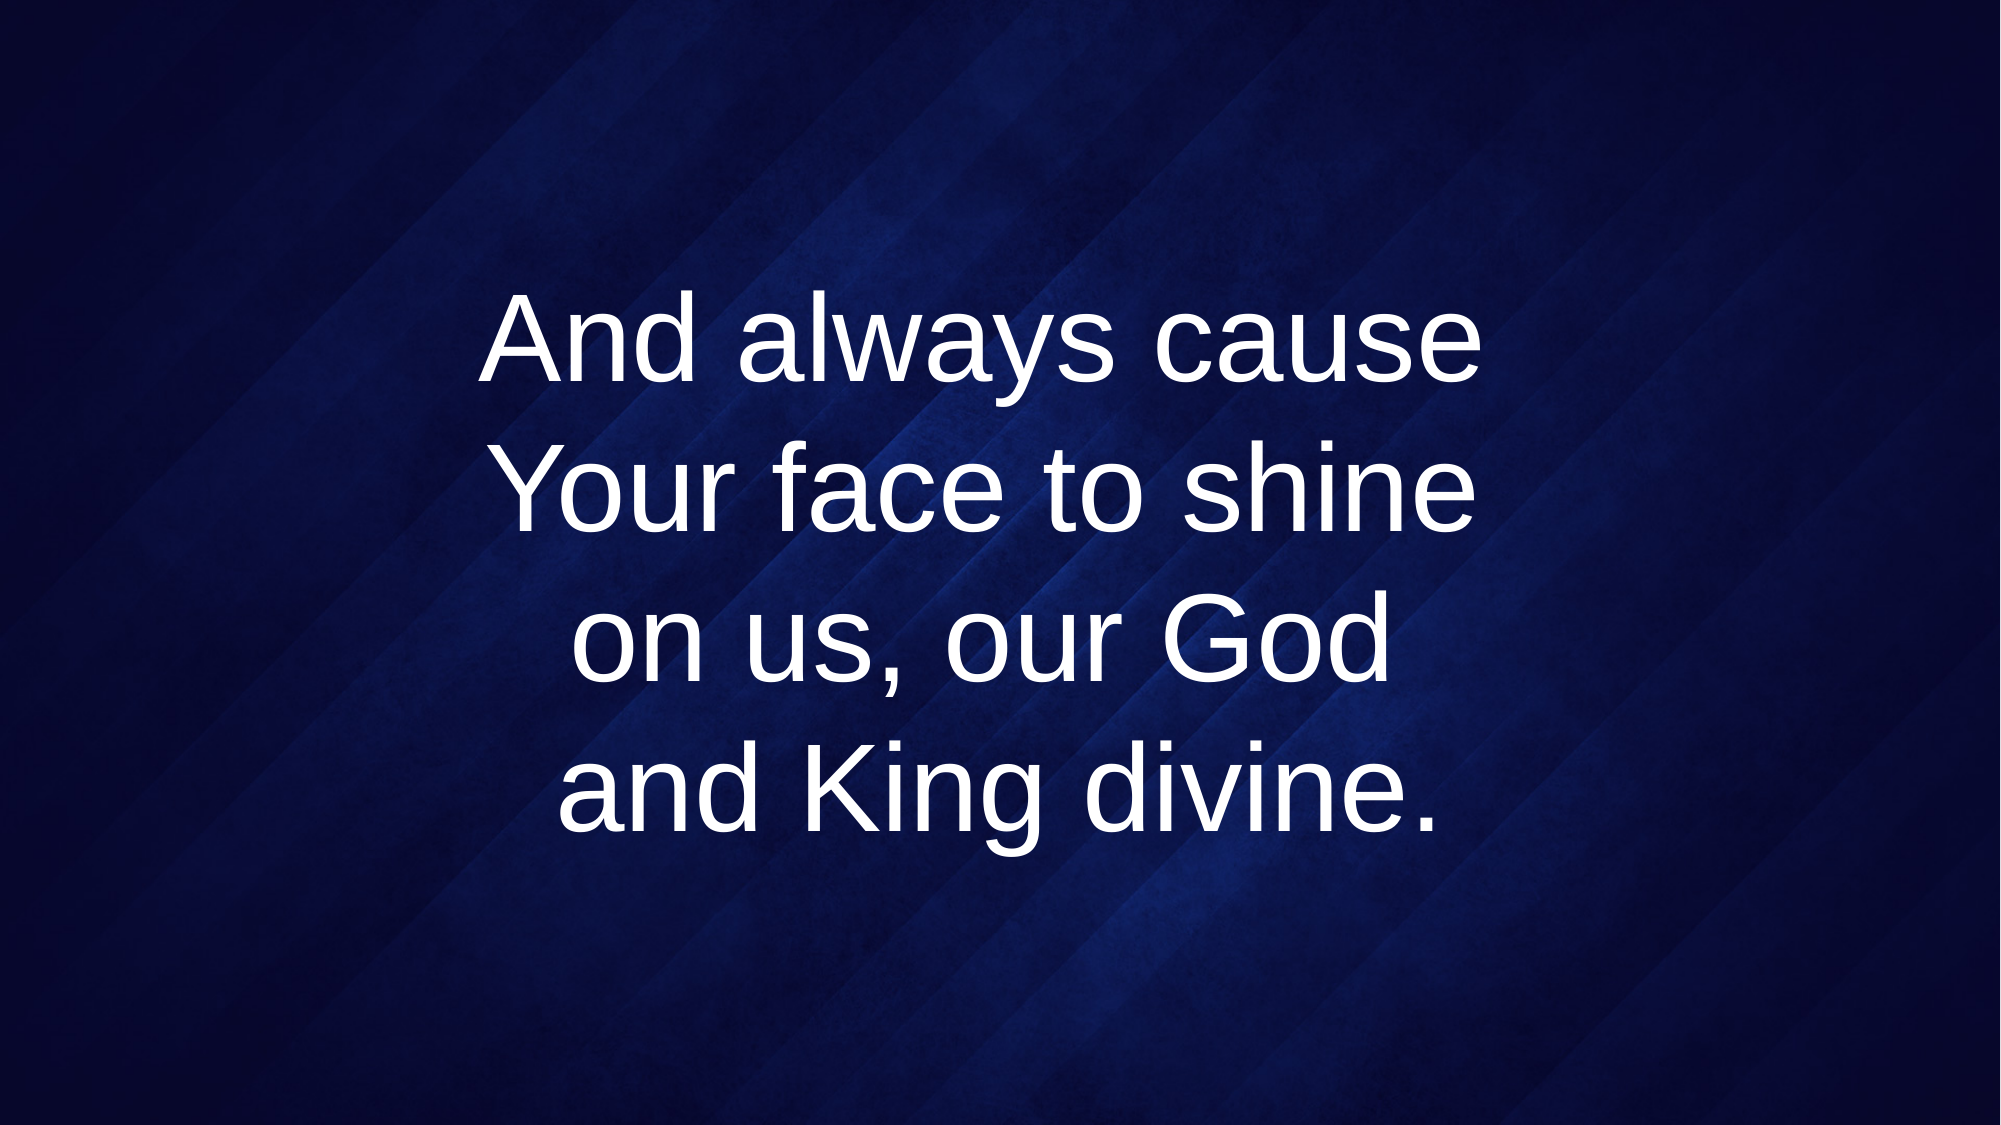

# And always cause Your face to shine on us, our God and King divine.